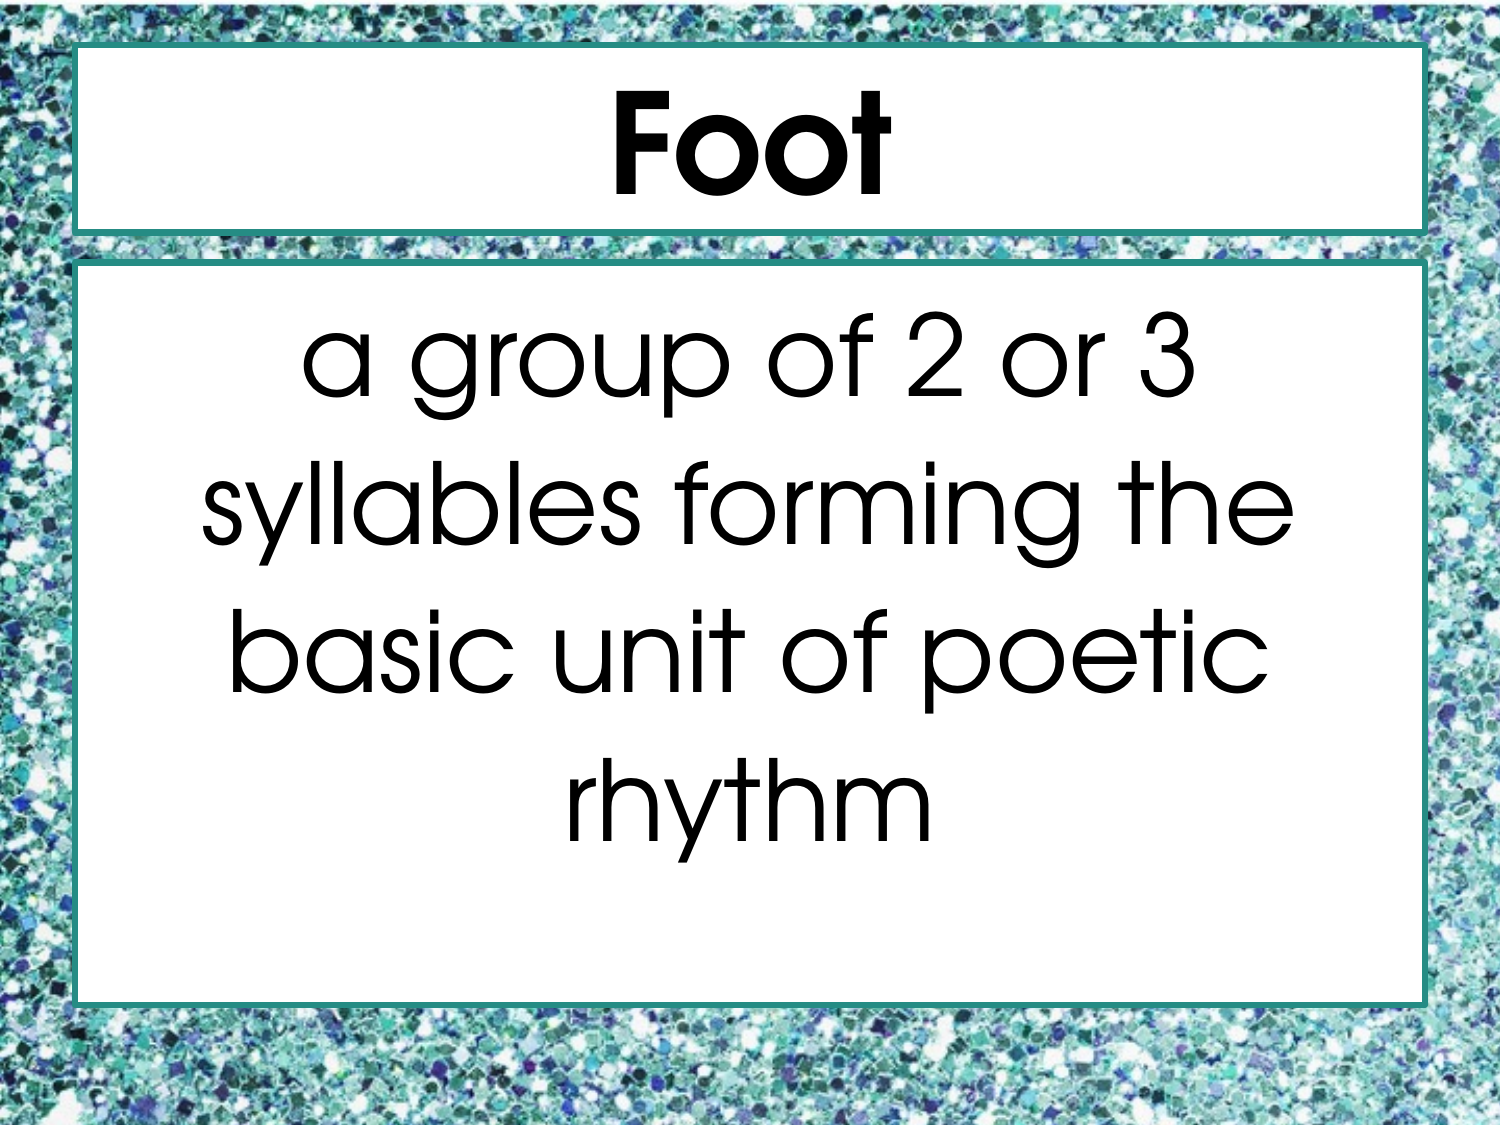

# Foot
a group of 2 or 3 syllables forming the basic unit of poetic rhythm